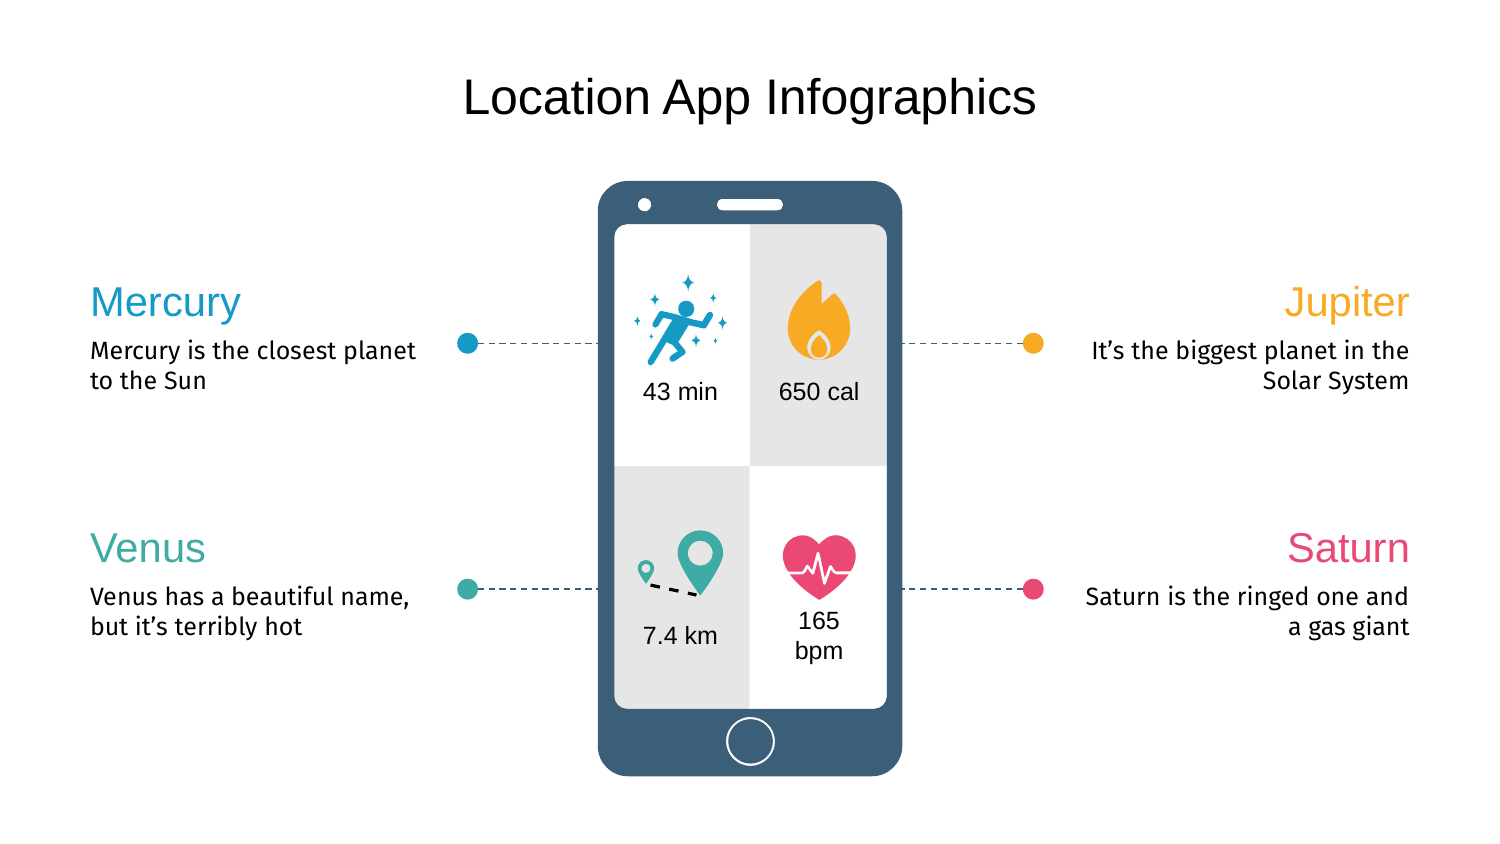

# Location App Infographics

Mercury
Mercury is the closest planet to the Sun
Jupiter
It’s the biggest planet in the Solar System

650 cal

43 min
Venus
Venus has a beautiful name, but it’s terribly hot

7.4 km

Saturn
Saturn is the ringed one and a gas giant

165 bpm